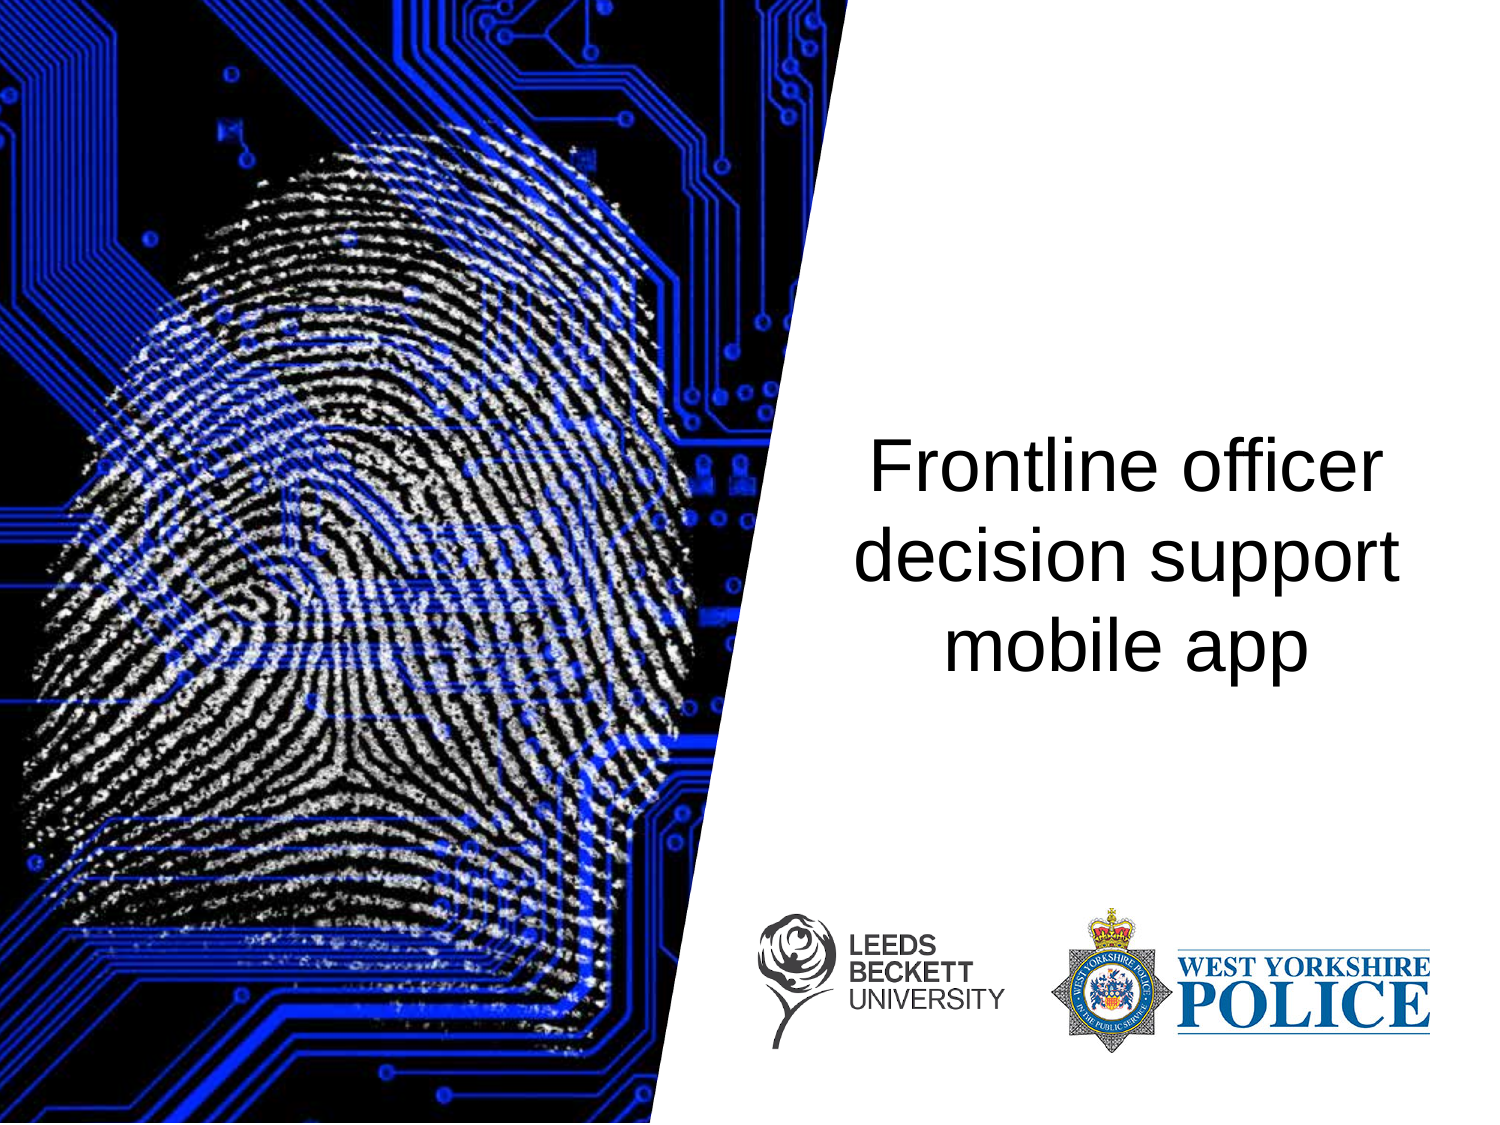

# Frontline officer decision support mobile app